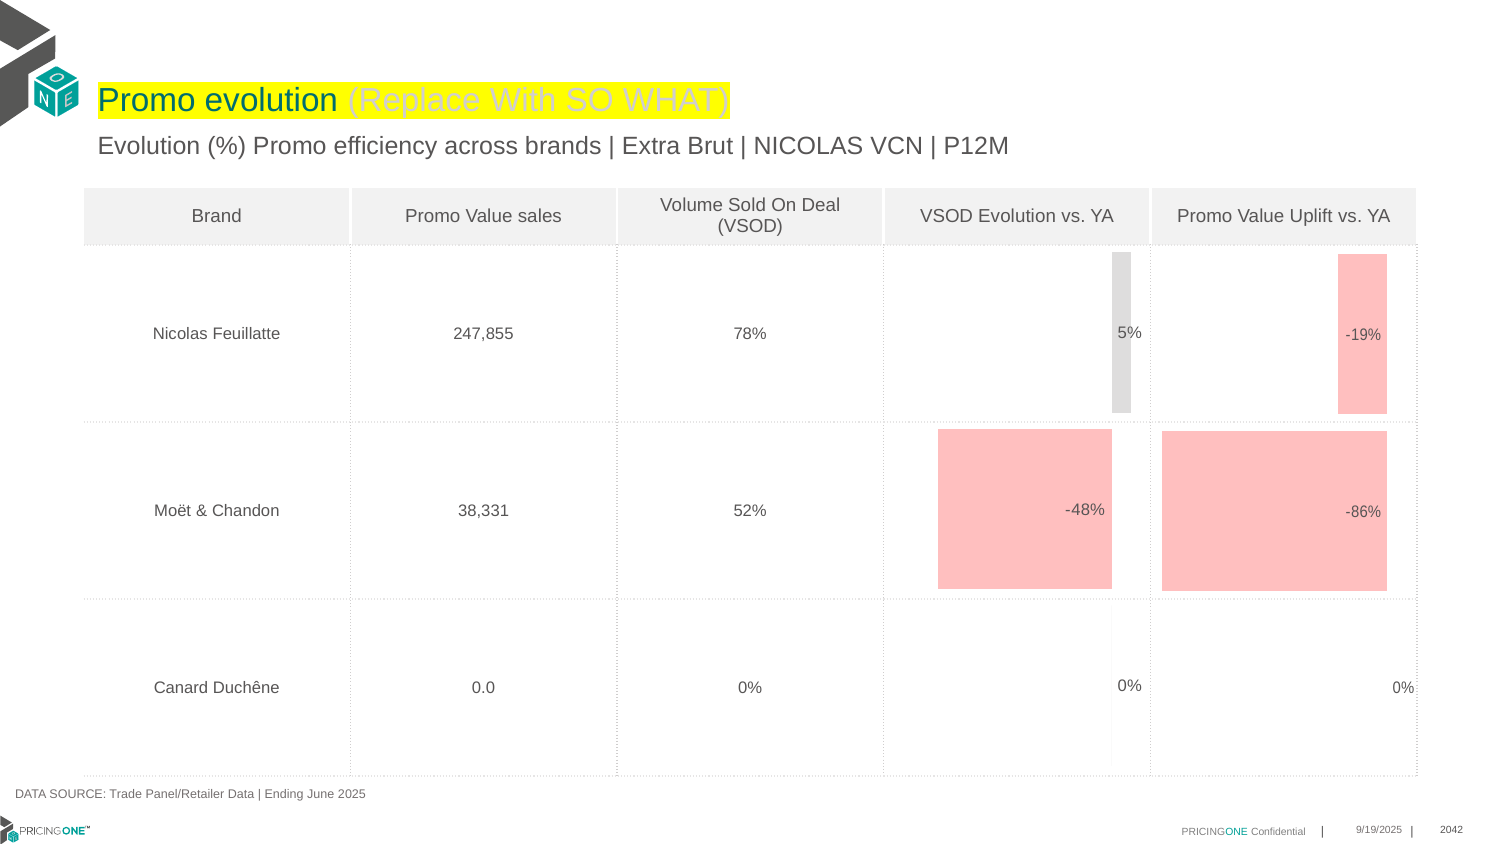

# Promo evolution (Replace With SO WHAT)
Evolution (%) Promo efficiency across brands | Extra Brut | NICOLAS VCN | P12M
| Brand | Promo Value sales | Volume Sold On Deal (VSOD) | VSOD Evolution vs. YA | Promo Value Uplift vs. YA |
| --- | --- | --- | --- | --- |
| Nicolas Feuillatte | 247,855 | 78% |  |  |
| Moët & Chandon | 38,331 | 52% |  |  |
| Canard Duchêne | 0.0 | 0% |  |  |

### Chart

| Category | VSOD Evaluation vs YA |
|---|---|
| Nicolas Feuillatte | 0.05400000000000005 |
| Moët & Chandon | -0.48 |
| Canard Duchêne | 0.0 |

### Chart

| Category | Promo Value Uplift vs YA |
|---|---|
| Nicolas Feuillatte | -0.18771690066406443 |
| Moët & Chandon | -0.8556582148793073 |
| Canard Duchêne | 0.0 |
DATA SOURCE: Trade Panel/Retailer Data | Ending June 2025

9/19/2025
2042